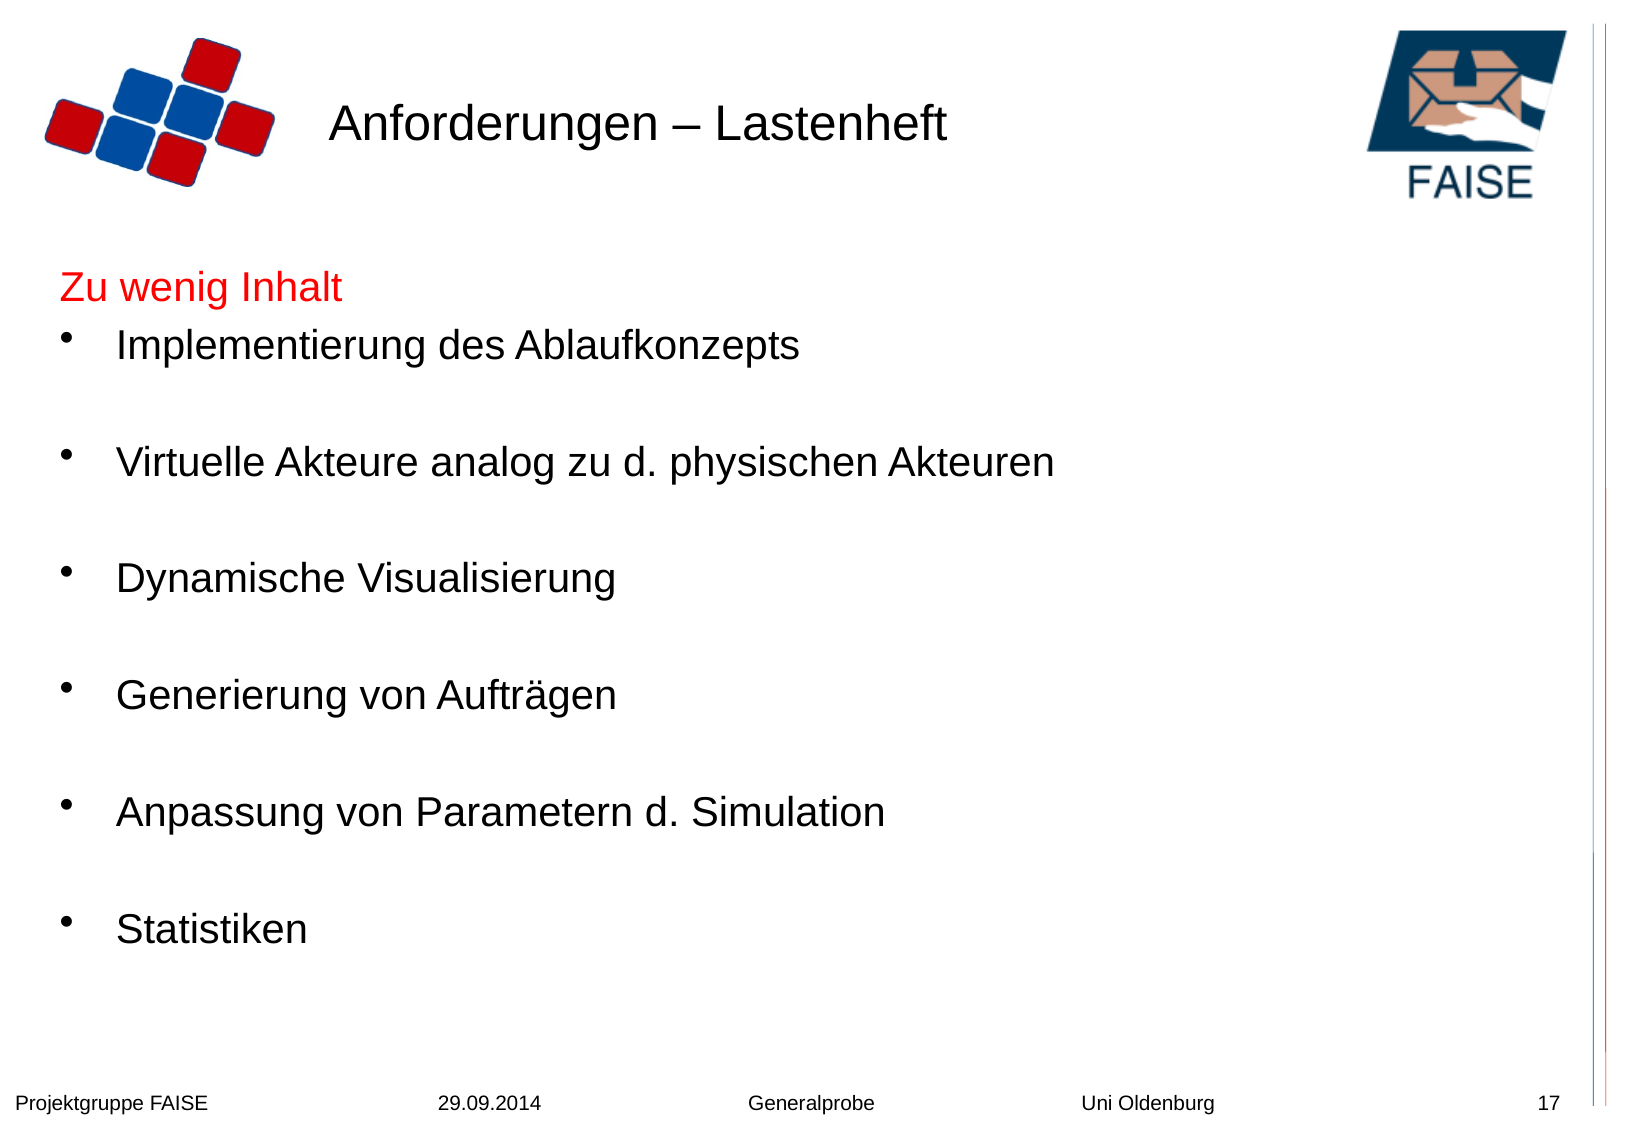

# Anforderungen – Lastenheft
Zu wenig Inhalt
Implementierung des Ablaufkonzepts

Virtuelle Akteure analog zu d. physischen Akteuren

Dynamische Visualisierung

Generierung von Aufträgen

Anpassung von Parametern d. Simulation

Statistiken
Projektgruppe FAISE                                        29.09.2014                                    Generalprobe                                    Uni Oldenburg
17